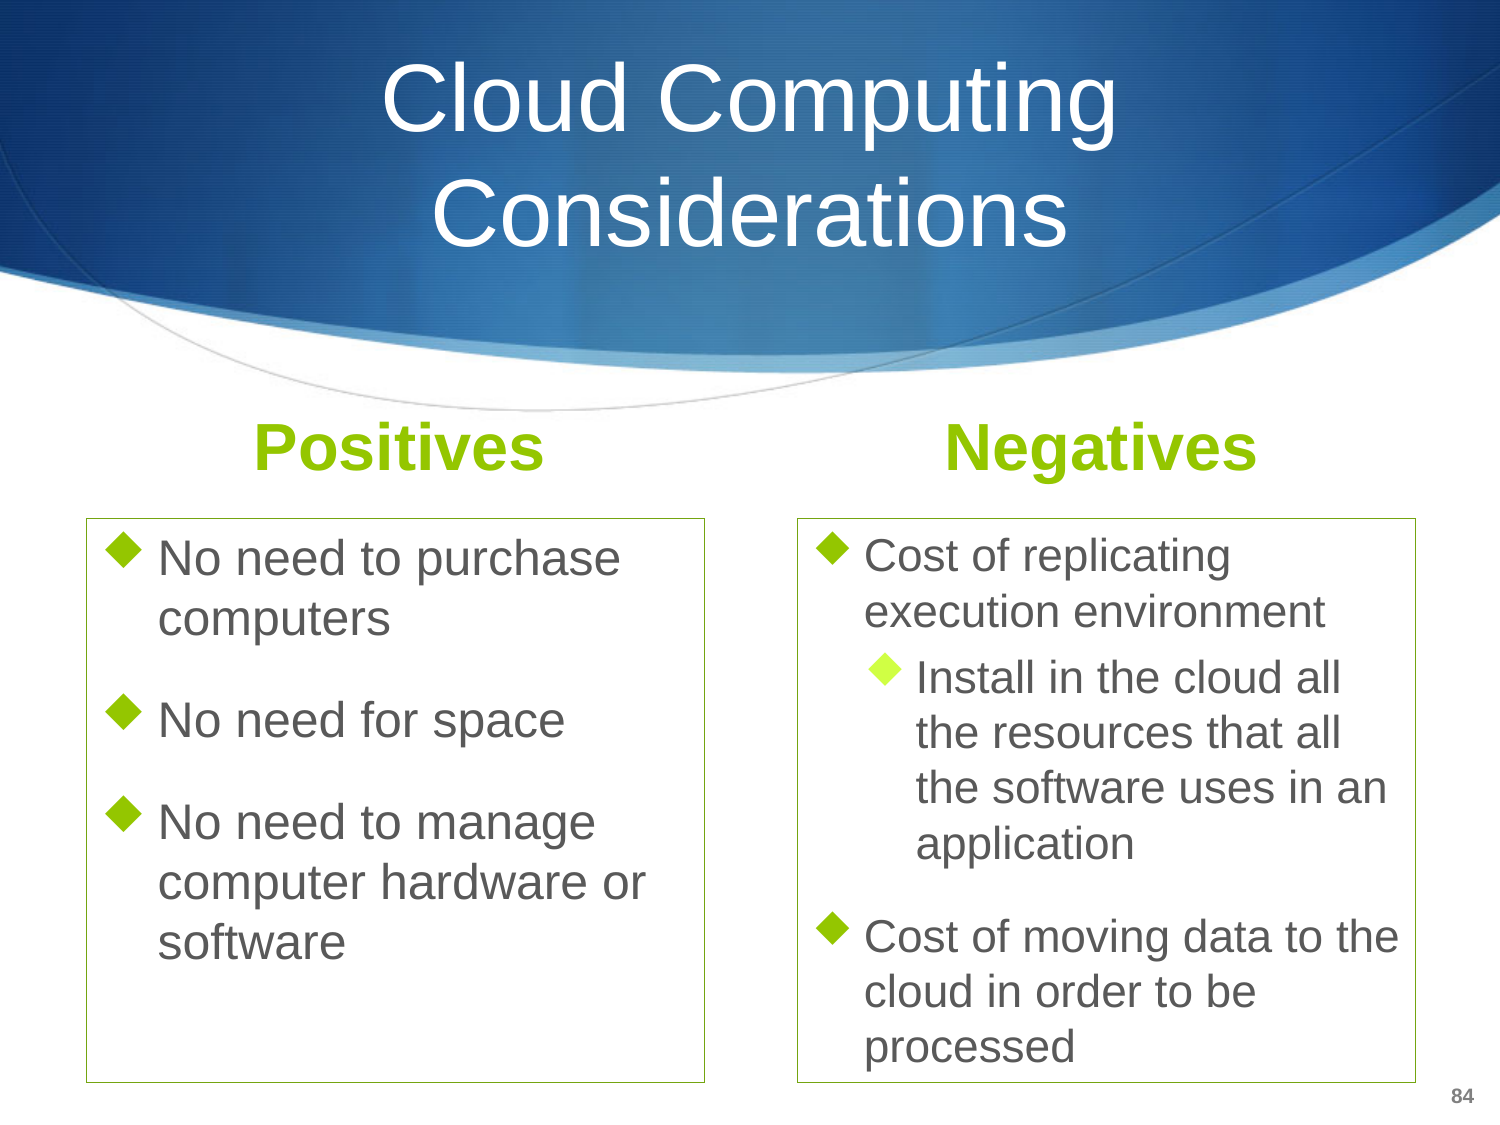

# Cloud Computing Considerations
Positives
Negatives
No need to purchase computers
No need for space
No need to manage computer hardware or software

Cost of replicating execution environment
Install in the cloud all the resources that all the software uses in an application
Cost of moving data to the cloud in order to be processed
84